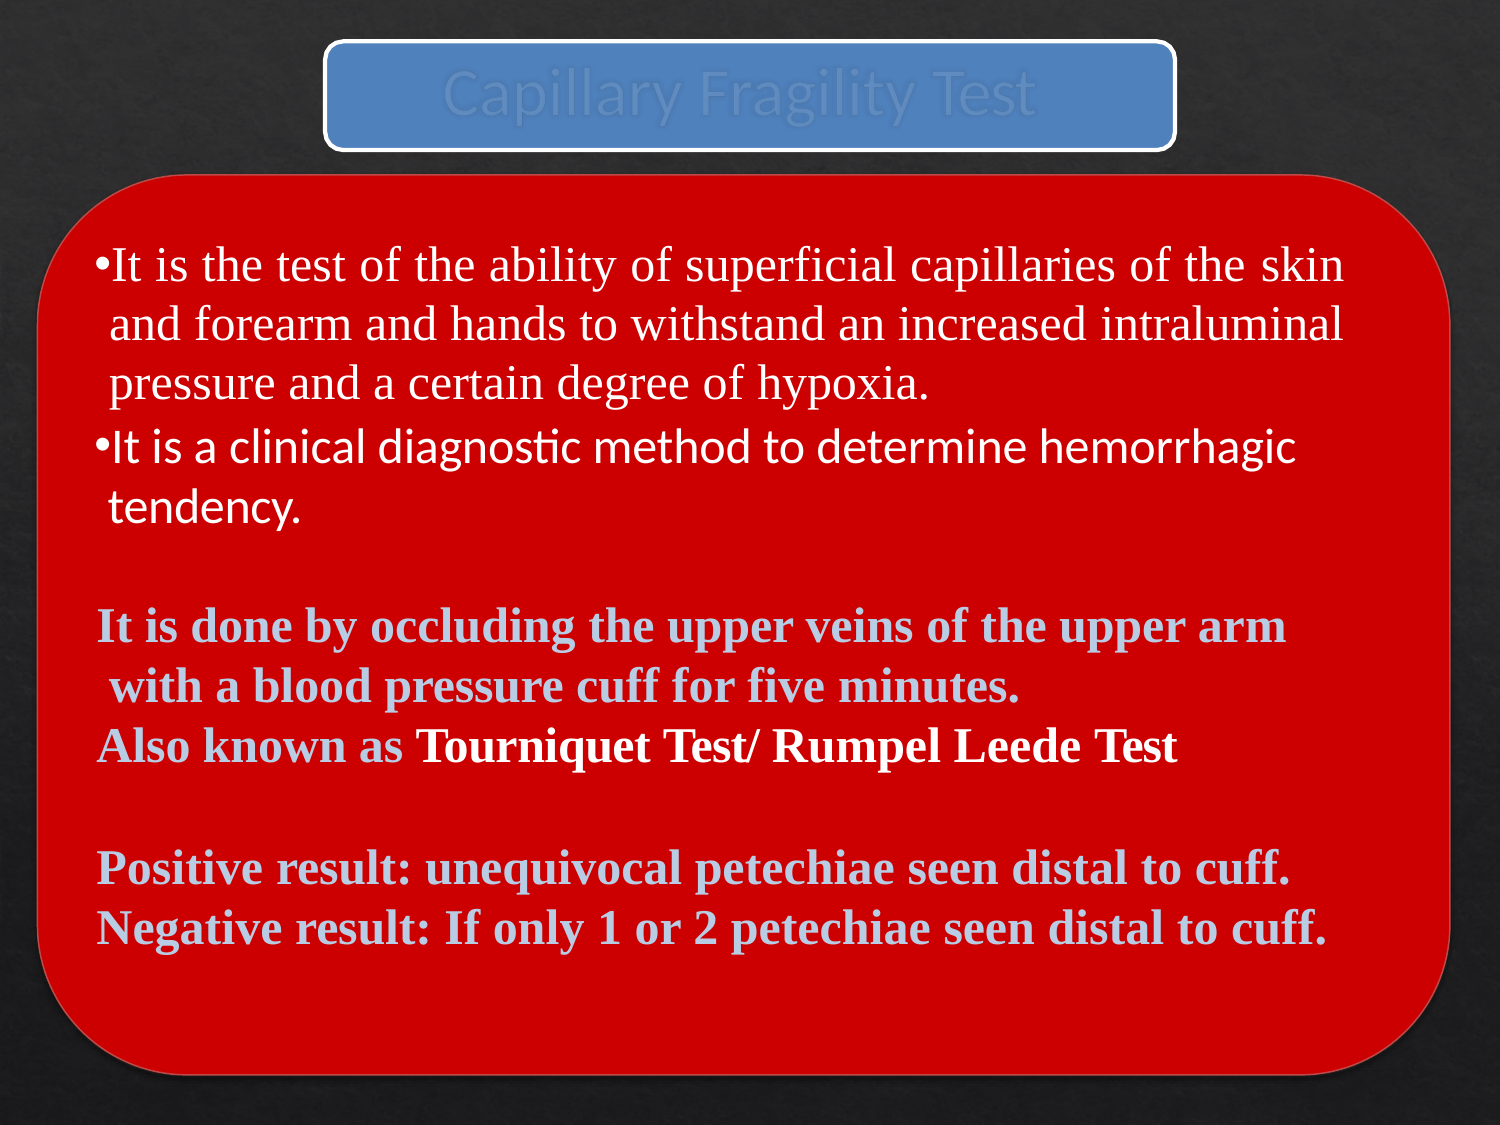

# Capillary Fragility Test

It is the test of the ability of superficial capillaries of the skin  and forearm and hands to withstand an increased intraluminal  pressure and a certain degree of hypoxia.
It is a clinical diagnostic method to determine hemorrhagic  tendency.

It is done by occluding the upper veins of the upper arm  with a blood pressure cuff for five minutes.
Also known as Tourniquet Test/ Rumpel Leede Test

Positive result: unequivocal petechiae seen distal to cuff.  Negative result: If only 1 or 2 petechiae seen distal to cuff.